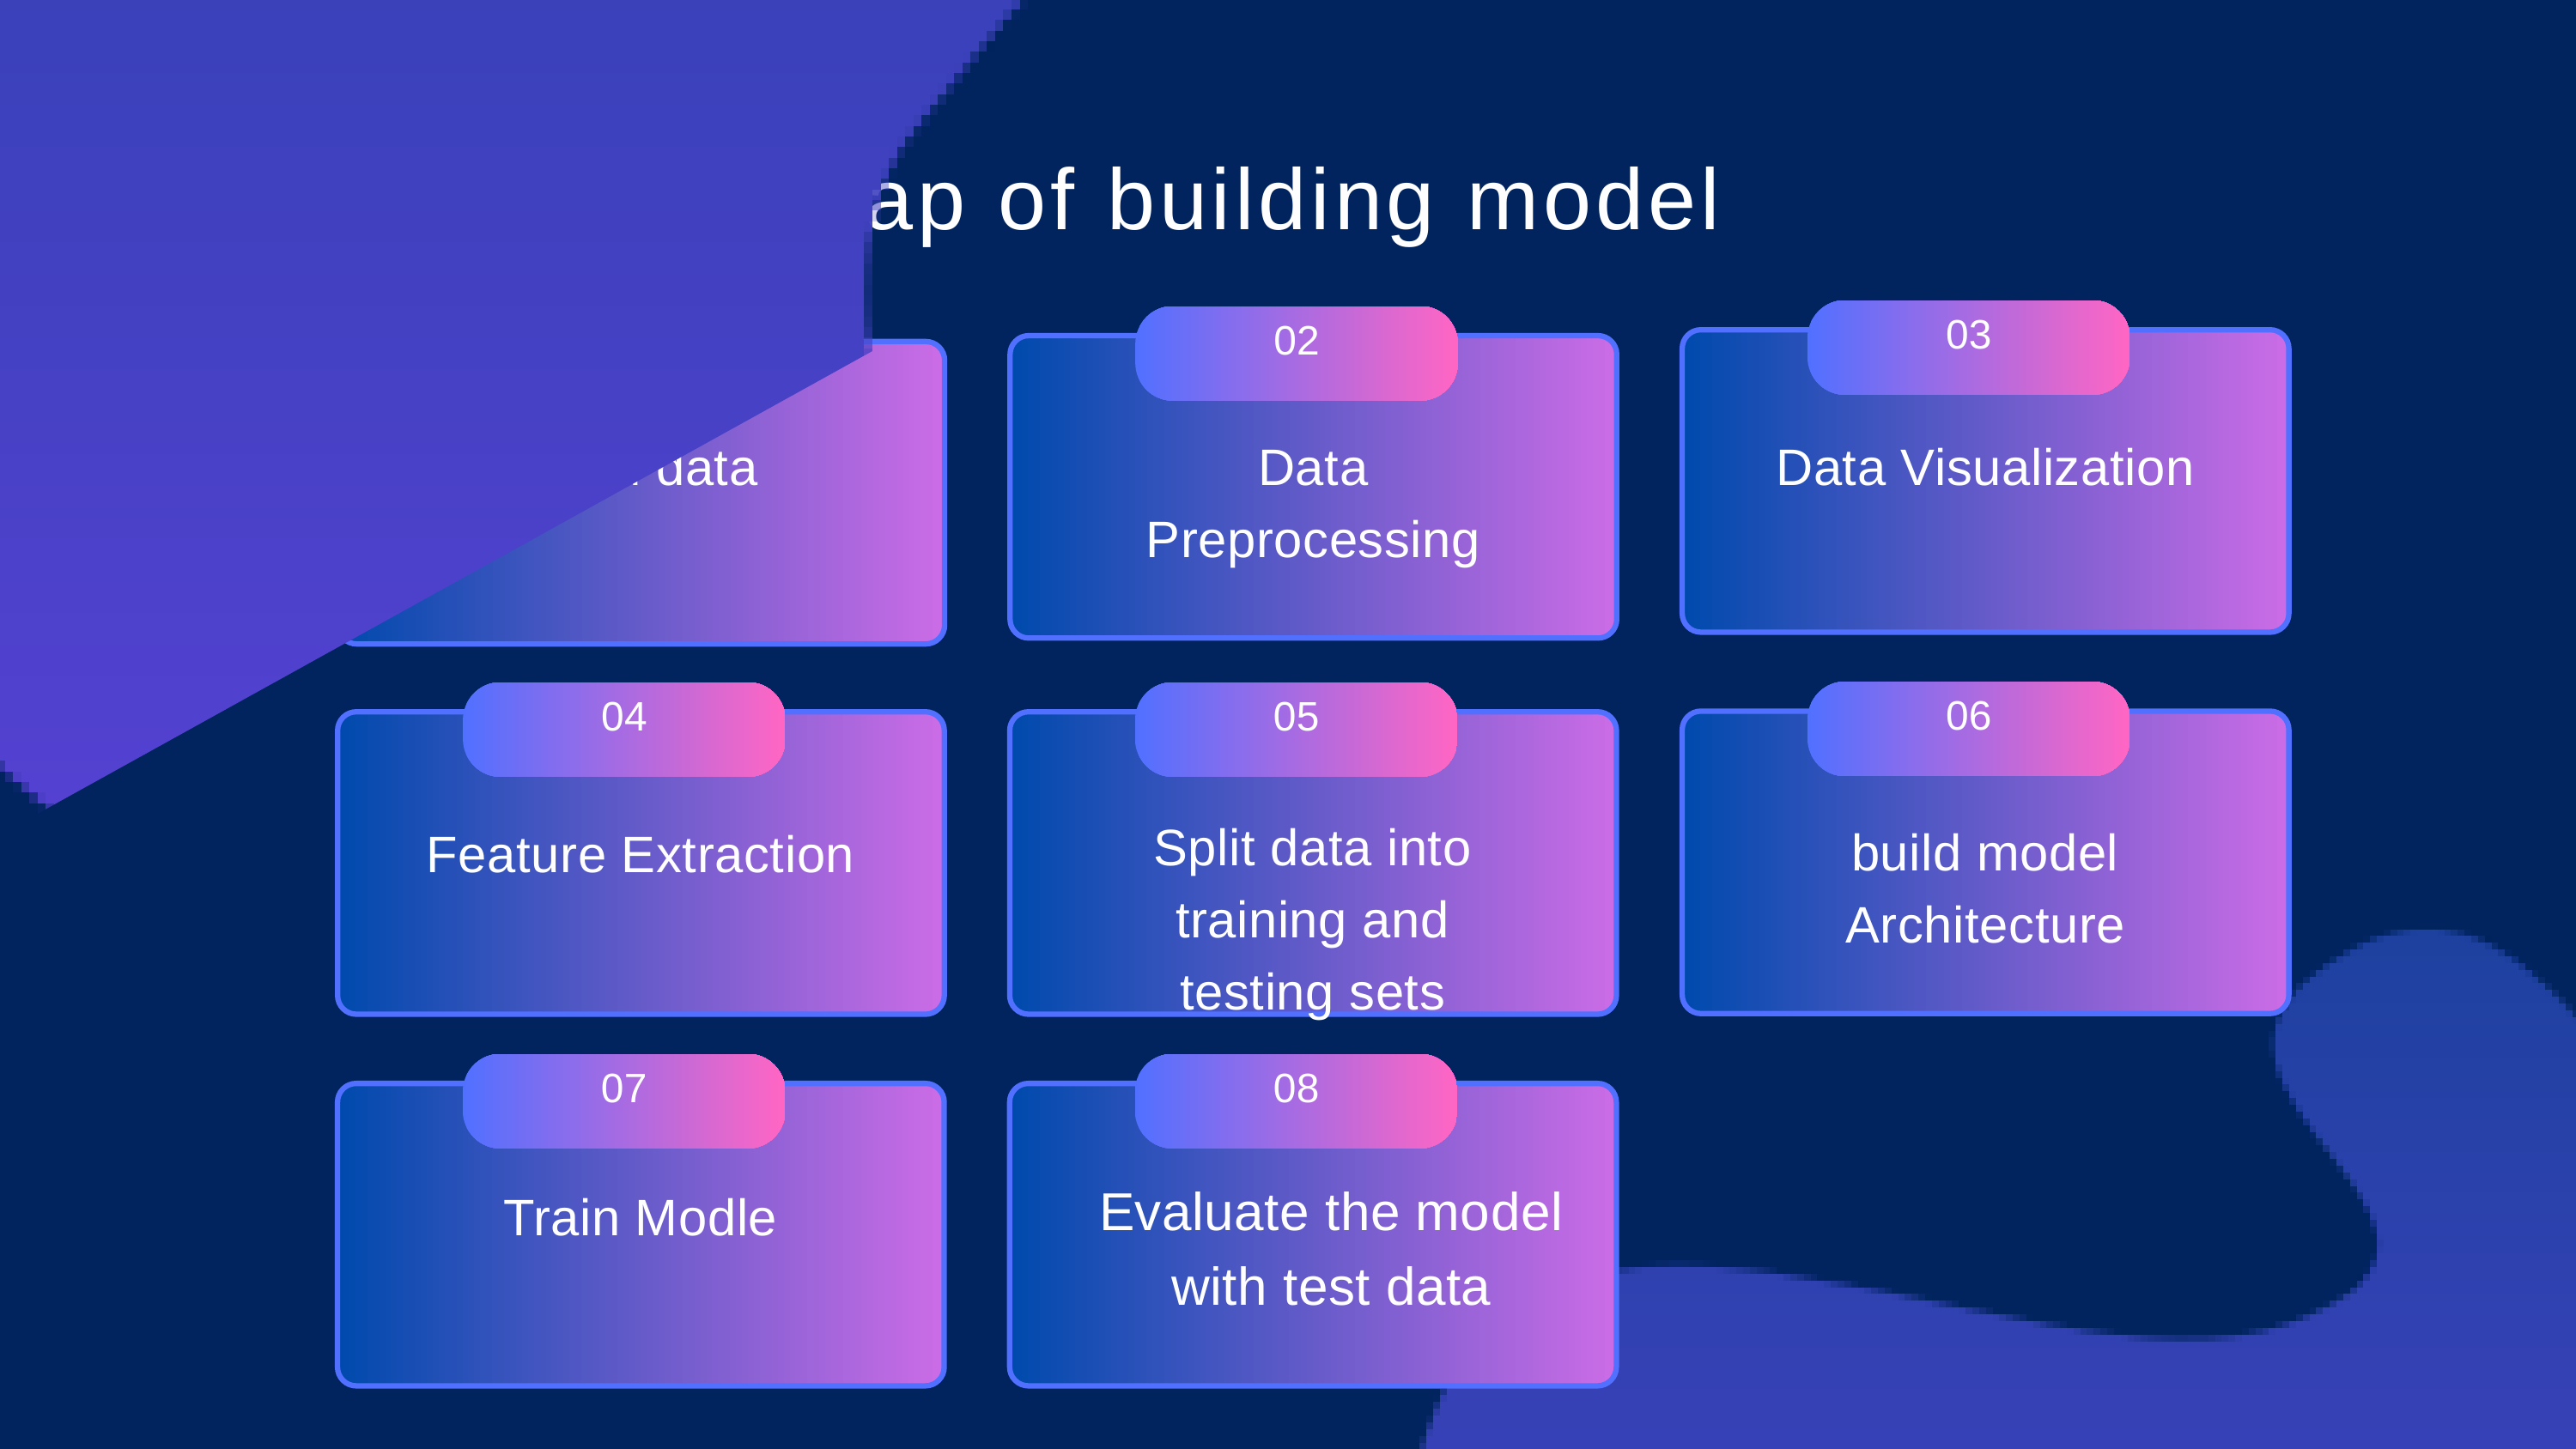

road map of building model

03

02

01

Load data
Data Preprocessing
Data Visualization

06

04

05

Feature Extraction

Split data into training and testing sets
build model Architecture

07

08

Evaluate the model with test data
Train Modle